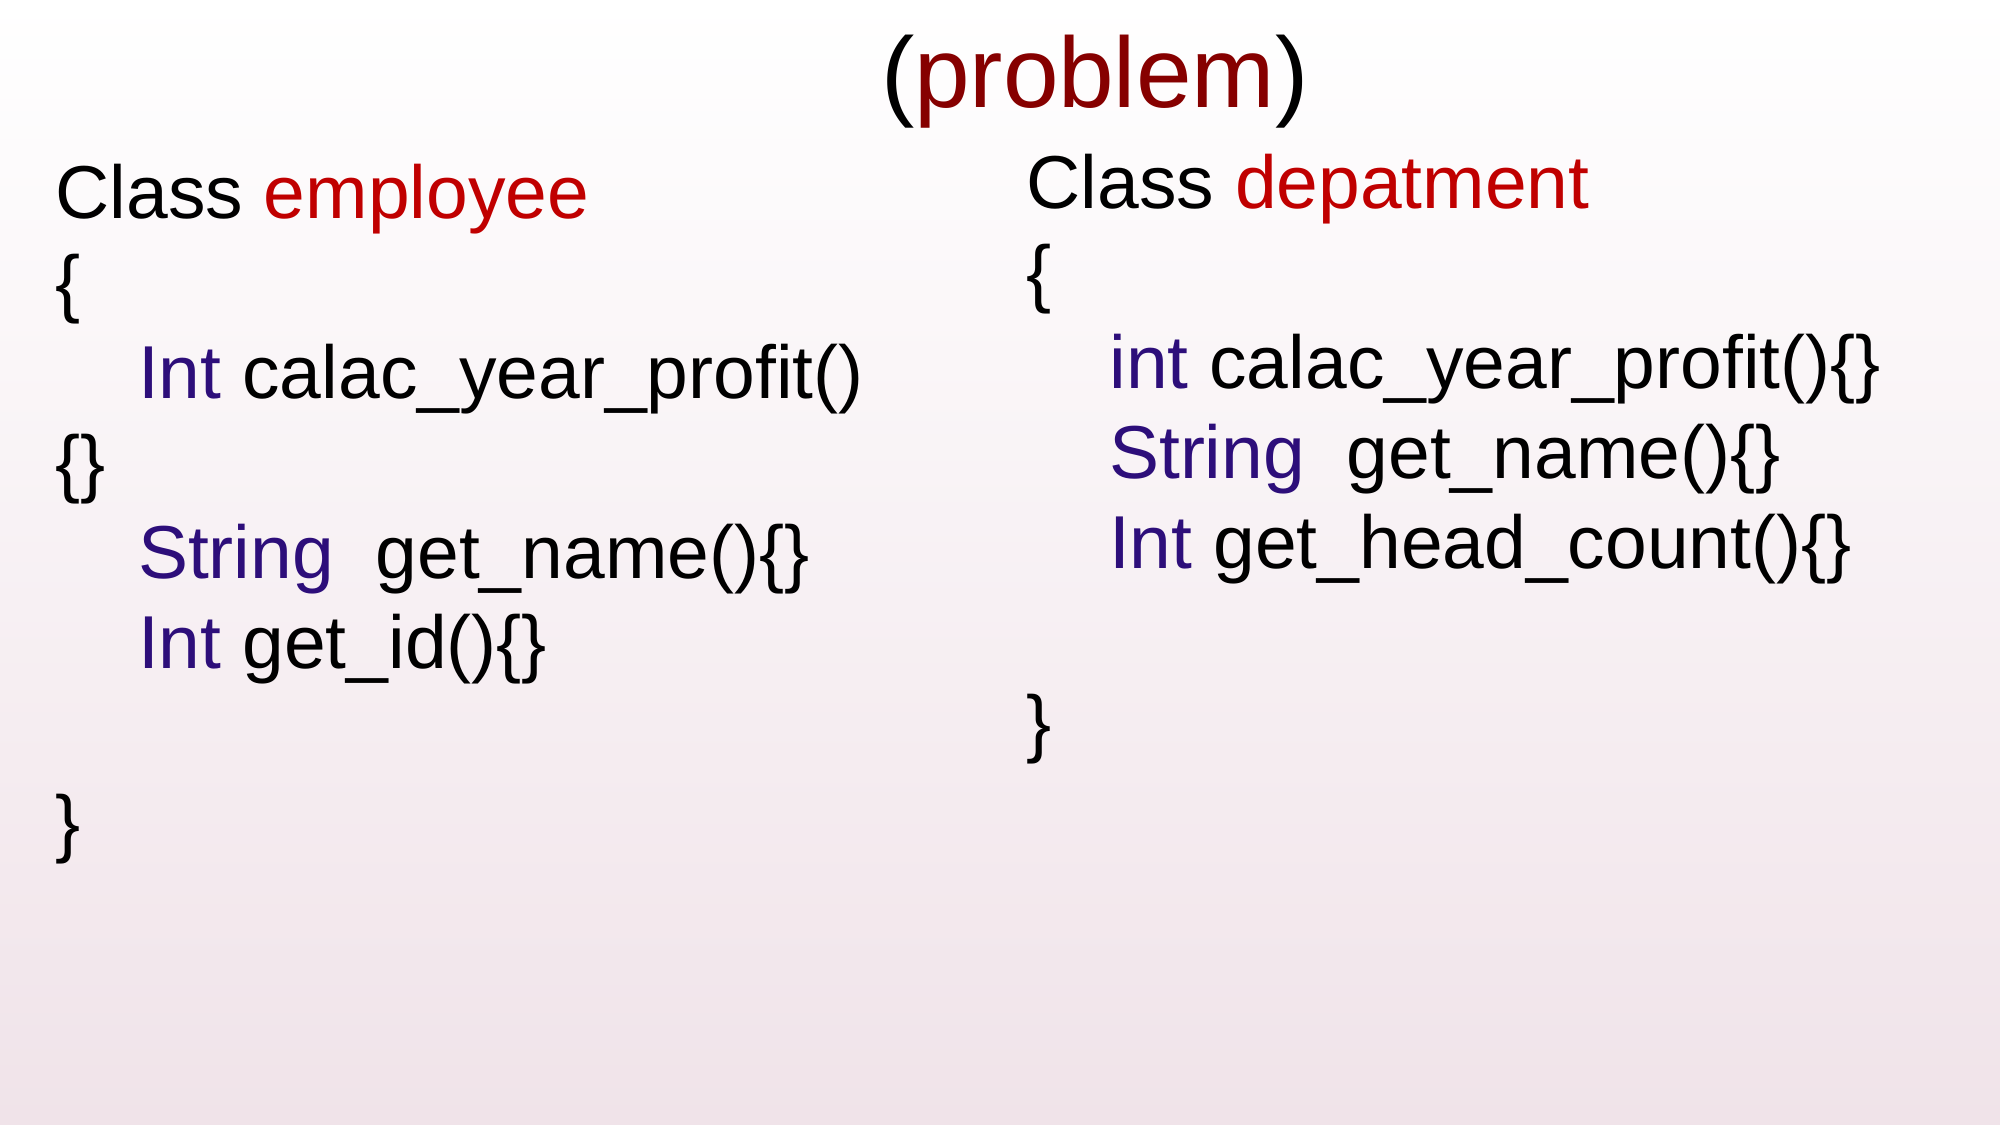

(problem)
Class depatment
{
    int calac_year_profit(){}
    String  get_name(){}
    Int get_head_count(){}

}
Class employee
{
    Int calac_year_profit(){}
    String  get_name(){}
    Int get_id(){}

}